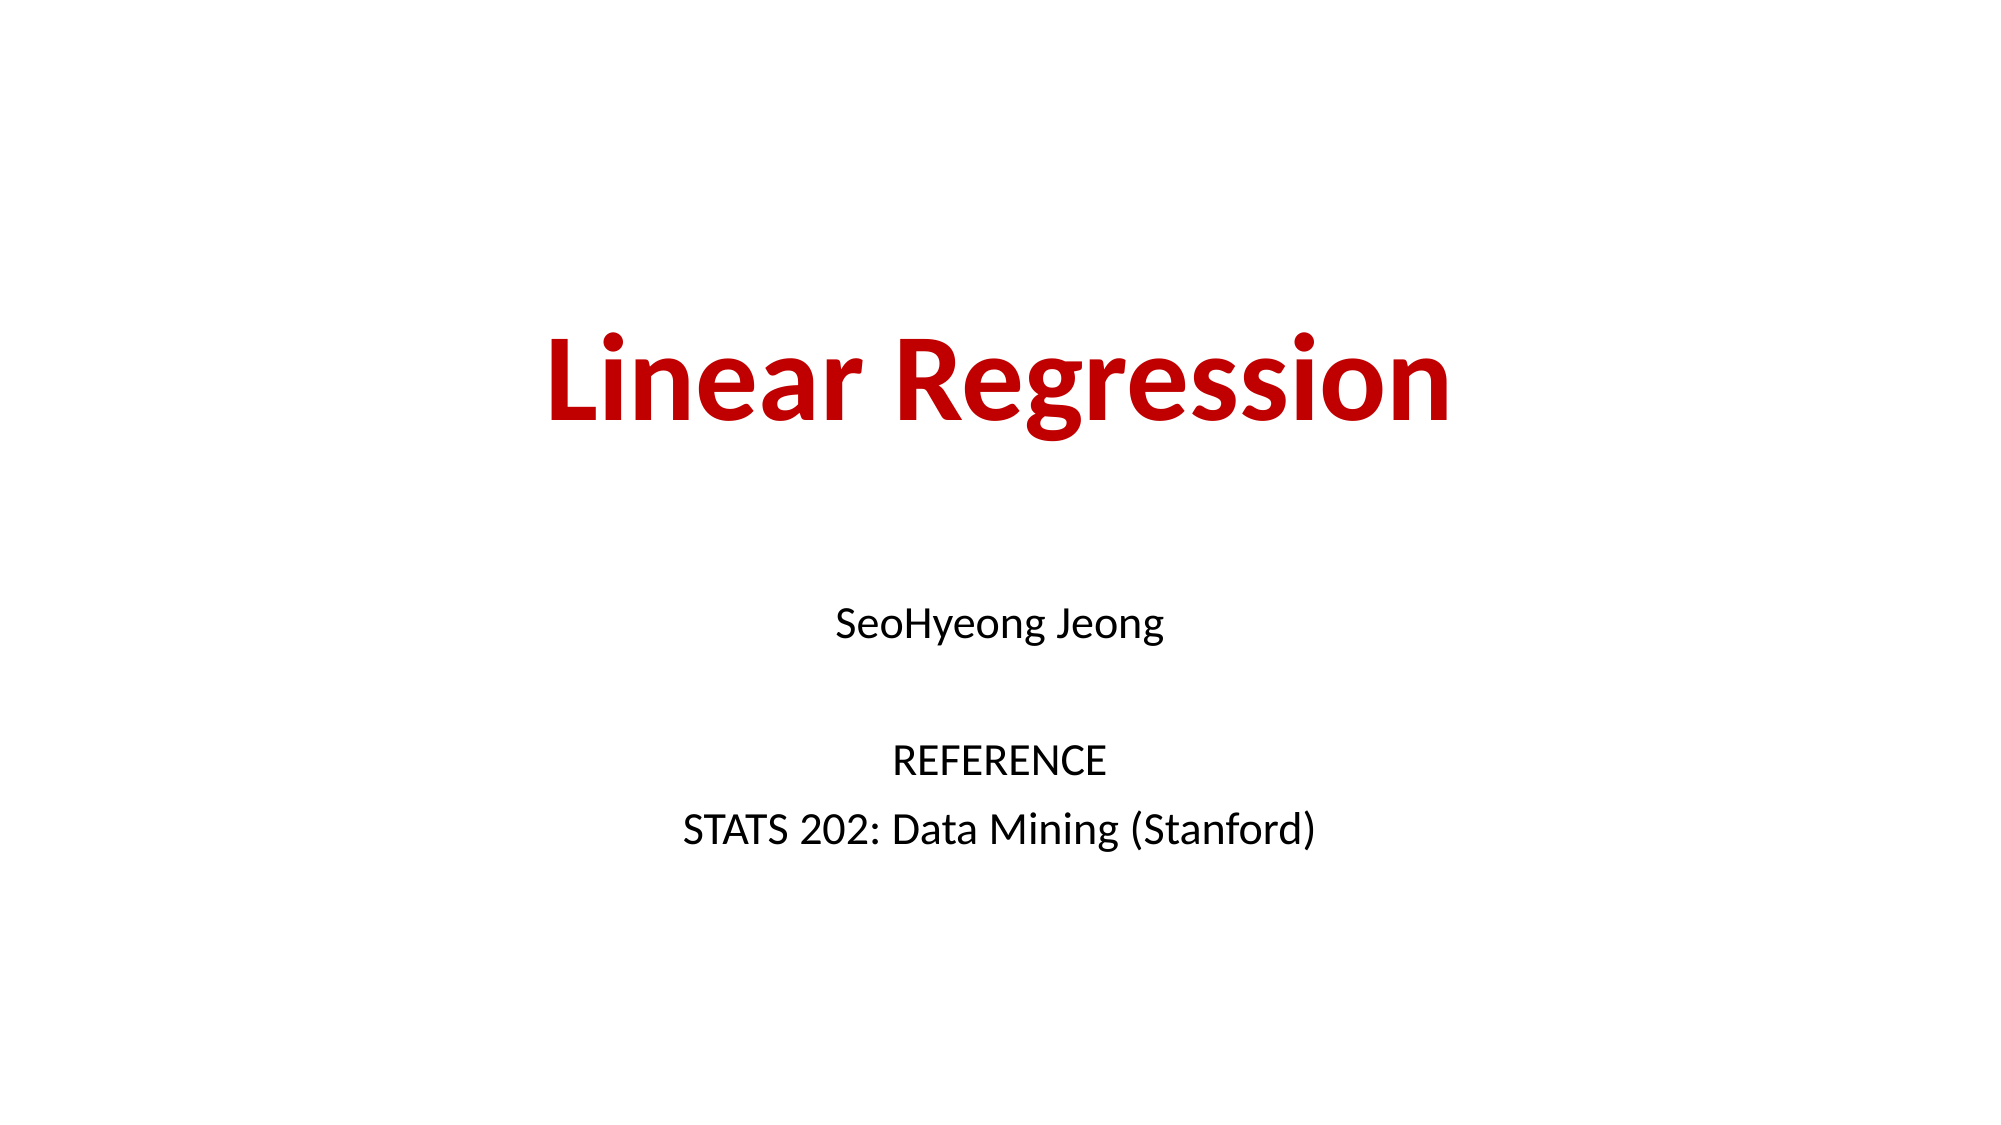

# Linear Regression
SeoHyeong Jeong

REFERENCE
STATS 202: Data Mining (Stanford)